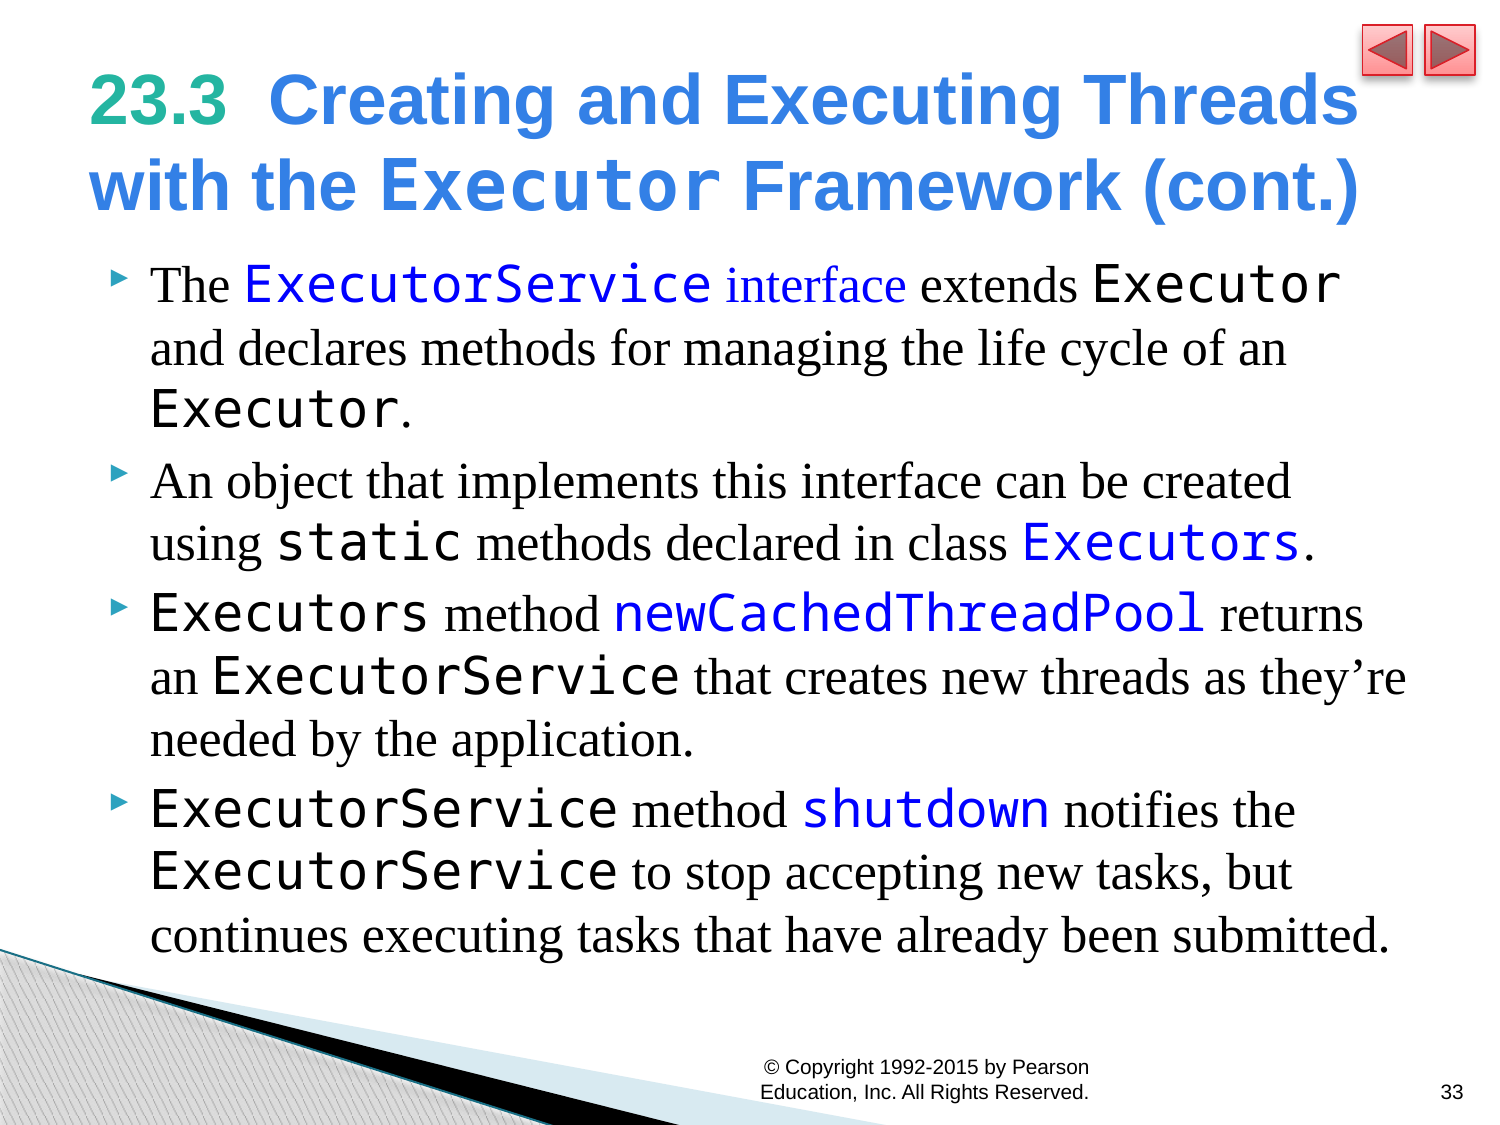

# 23.3  Creating and Executing Threads with the Executor Framework (cont.)
The ExecutorService interface extends Executor and declares methods for managing the life cycle of an Executor.
An object that implements this interface can be created using static methods declared in class Executors.
Executors method newCachedThreadPool returns an ExecutorService that creates new threads as they’re needed by the application.
ExecutorService method shutdown notifies the ExecutorService to stop accepting new tasks, but continues executing tasks that have already been submitted.
© Copyright 1992-2015 by Pearson Education, Inc. All Rights Reserved.
33